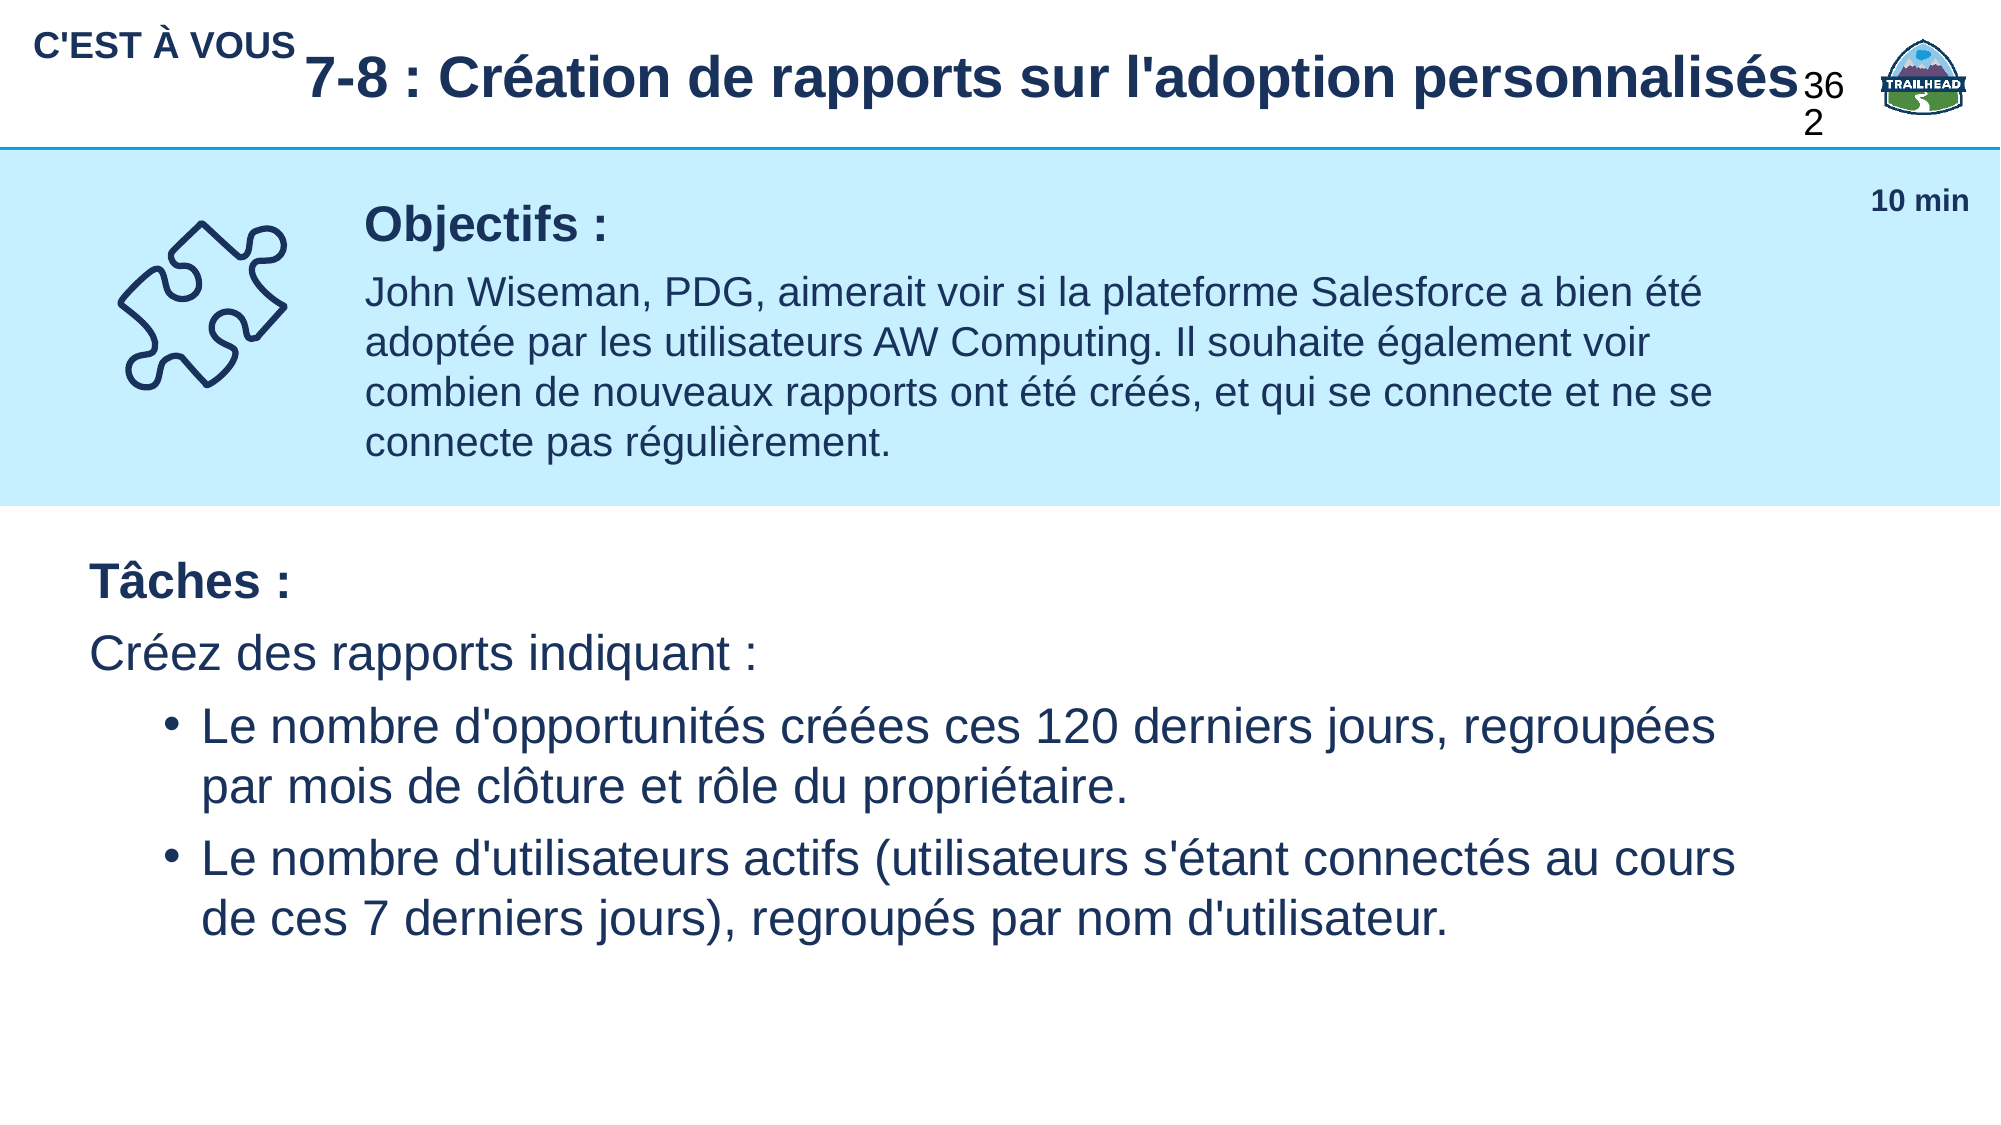

7-8 : Création de rapports sur l'adoption personnalisés
C'EST À VOUS
362
Objectifs :
John Wiseman, PDG, aimerait voir si la plateforme Salesforce a bien été adoptée par les utilisateurs AW Computing. Il souhaite également voir combien de nouveaux rapports ont été créés, et qui se connecte et ne se connecte pas régulièrement.
10 min
Tâches :
Créez des rapports indiquant :
Le nombre d'opportunités créées ces 120 derniers jours, regroupées par mois de clôture et rôle du propriétaire.
Le nombre d'utilisateurs actifs (utilisateurs s'étant connectés au cours de ces 7 derniers jours), regroupés par nom d'utilisateur.